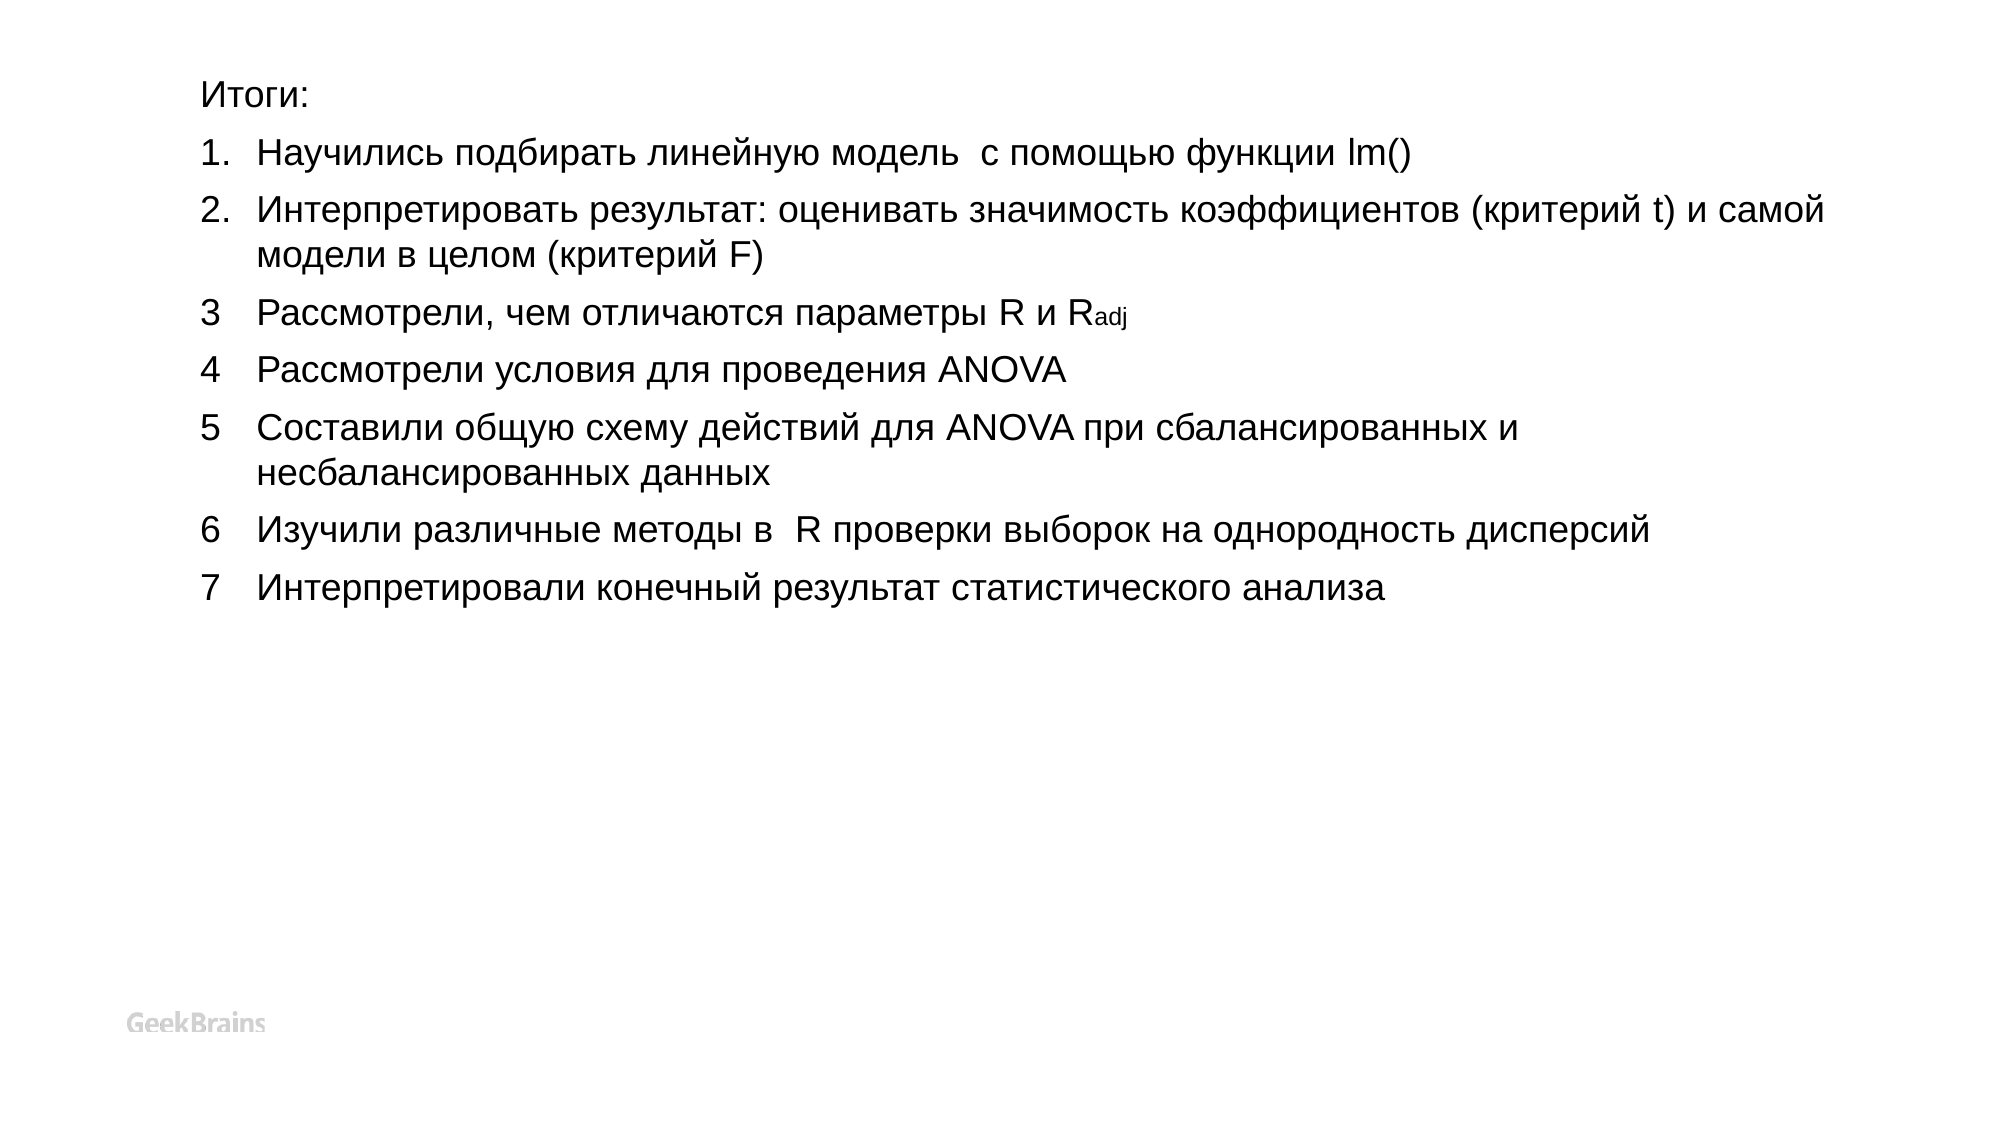

Итоги:
Научились подбирать линейную модель  с помощью функции lm()
Интерпретировать результат: оценивать значимость коэффициентов (критерий t) и самой модели в целом (критерий F)
Рассмотрели, чем отличаются параметры R и Radj
Рассмотрели условия для проведения ANOVA
Составили общую схему действий для ANOVA при сбалансированных и несбалансированных данных
Изучили различные методы в  R проверки выборок на однородность дисперсий
Интерпретировали конечный результат статистического анализа